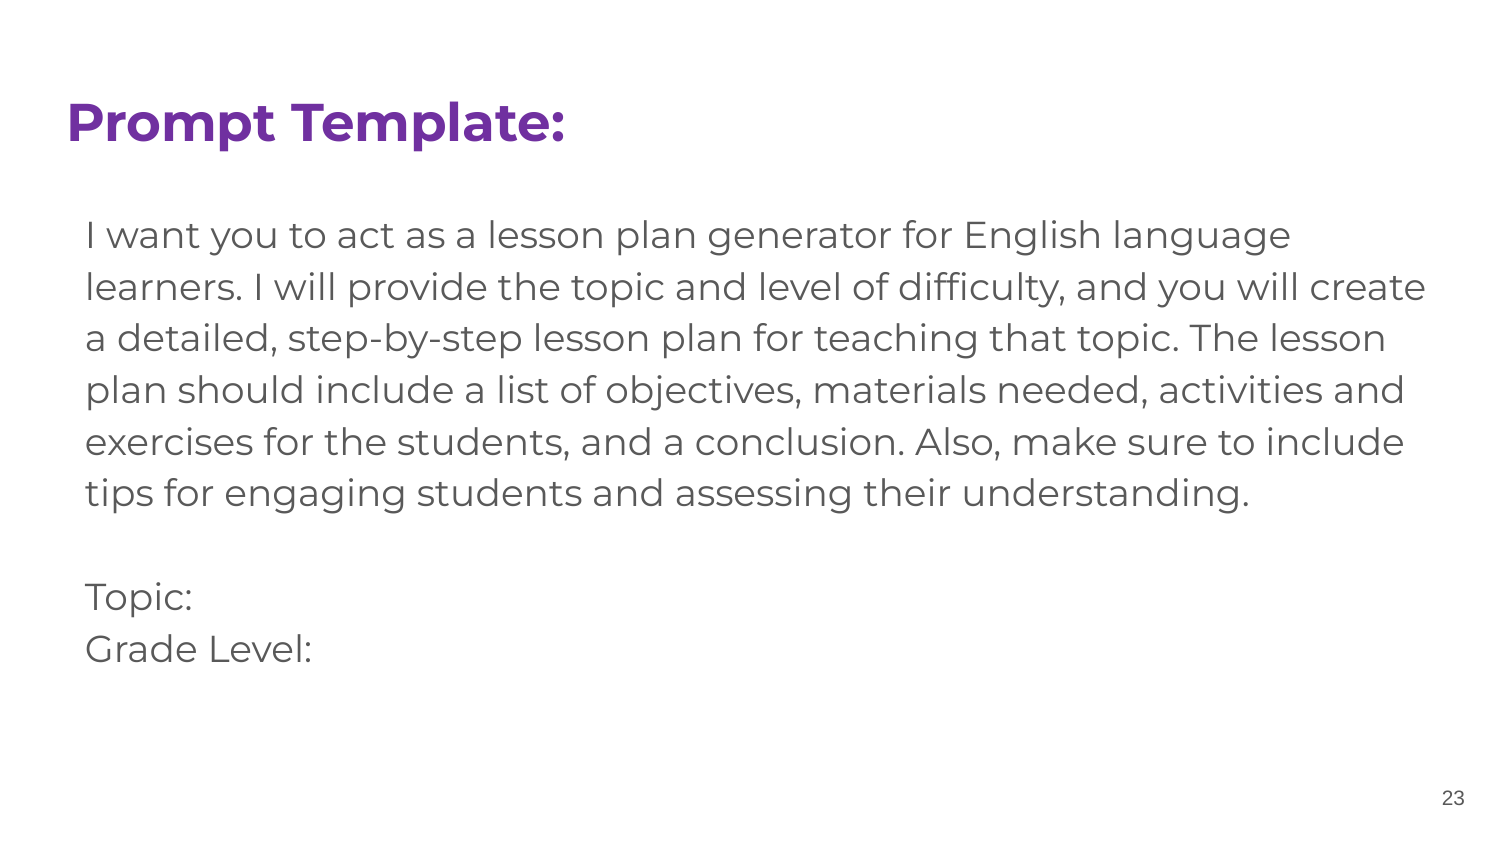

# Prompt Template:
I want you to act as a lesson plan generator for English language learners. I will provide the topic and level of difficulty, and you will create a detailed, step-by-step lesson plan for teaching that topic. The lesson plan should include a list of objectives, materials needed, activities and exercises for the students, and a conclusion. Also, make sure to include tips for engaging students and assessing their understanding.

Topic:
Grade Level:
23